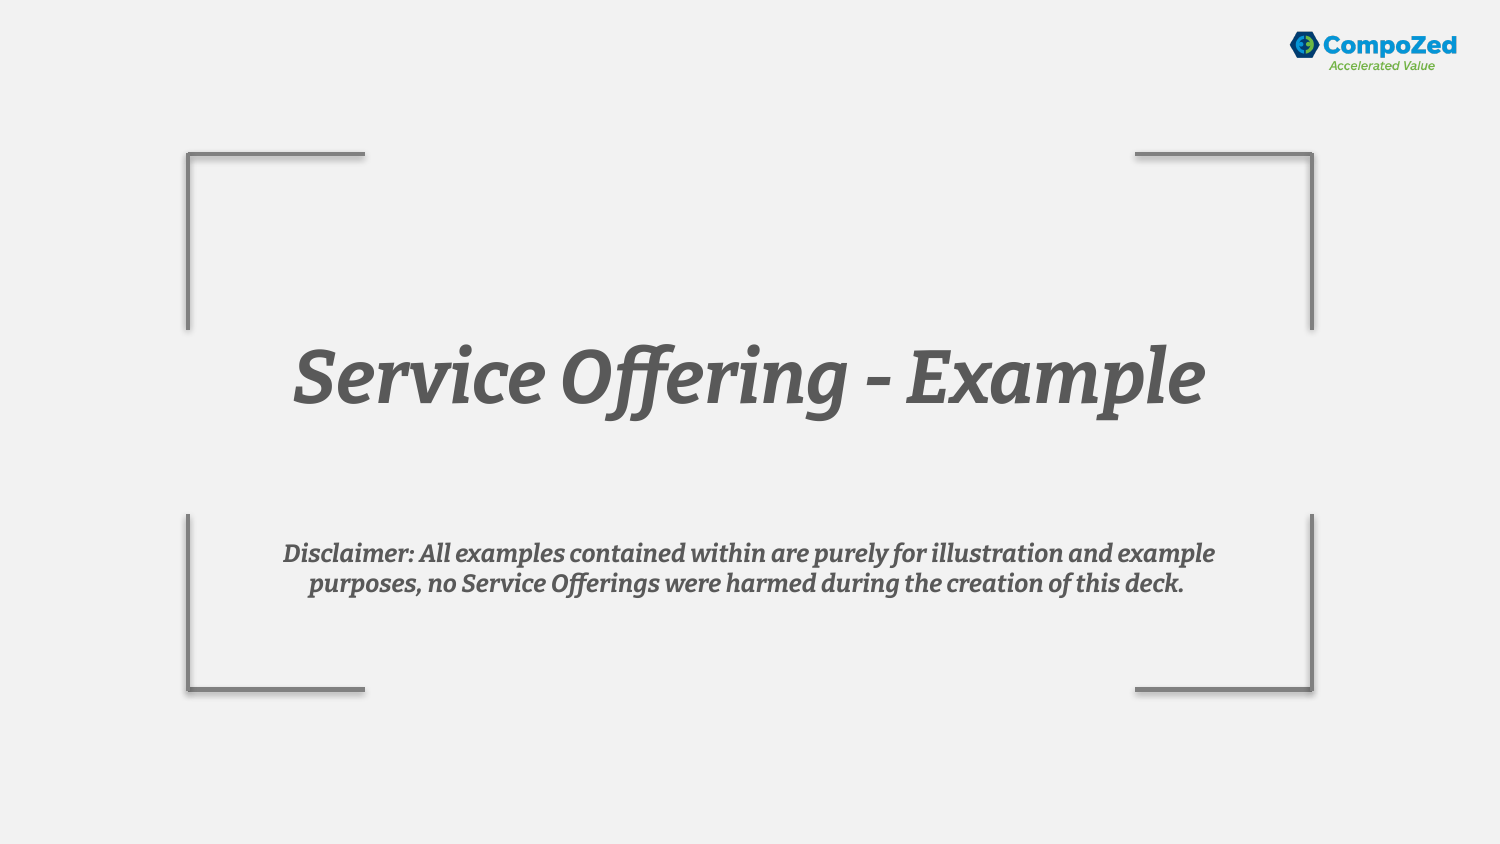

# Service Offering - Example

Disclaimer: All examples contained within are purely for illustration and example purposes, no Service Offerings were harmed during the creation of this deck.